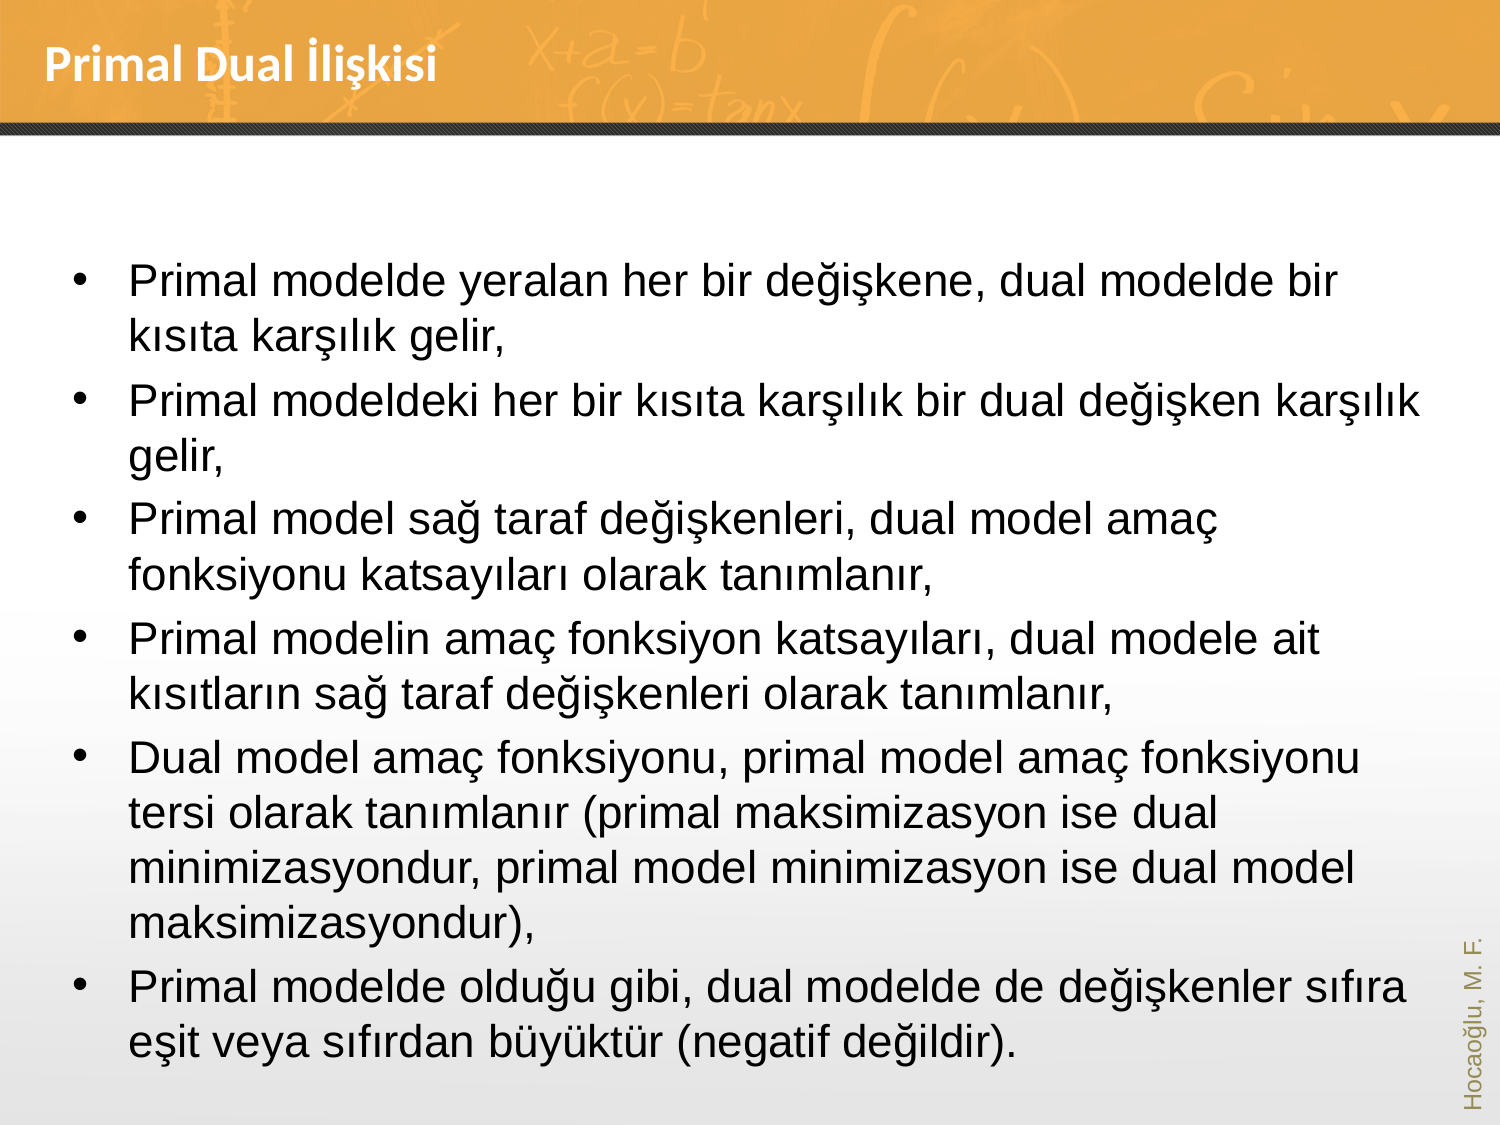

# Primal Dual İlişkisi
Primal modelde yeralan her bir değişkene, dual modelde bir kısıta karşılık gelir,
Primal modeldeki her bir kısıta karşılık bir dual değişken karşılık gelir,
Primal model sağ taraf değişkenleri, dual model amaç fonksiyonu katsayıları olarak tanımlanır,
Primal modelin amaç fonksiyon katsayıları, dual modele ait kısıtların sağ taraf değişkenleri olarak tanımlanır,
Dual model amaç fonksiyonu, primal model amaç fonksiyonu tersi olarak tanımlanır (primal maksimizasyon ise dual minimizasyondur, primal model minimizasyon ise dual model maksimizasyondur),
Primal modelde olduğu gibi, dual modelde de değişkenler sıfıra eşit veya sıfırdan büyüktür (negatif değildir).